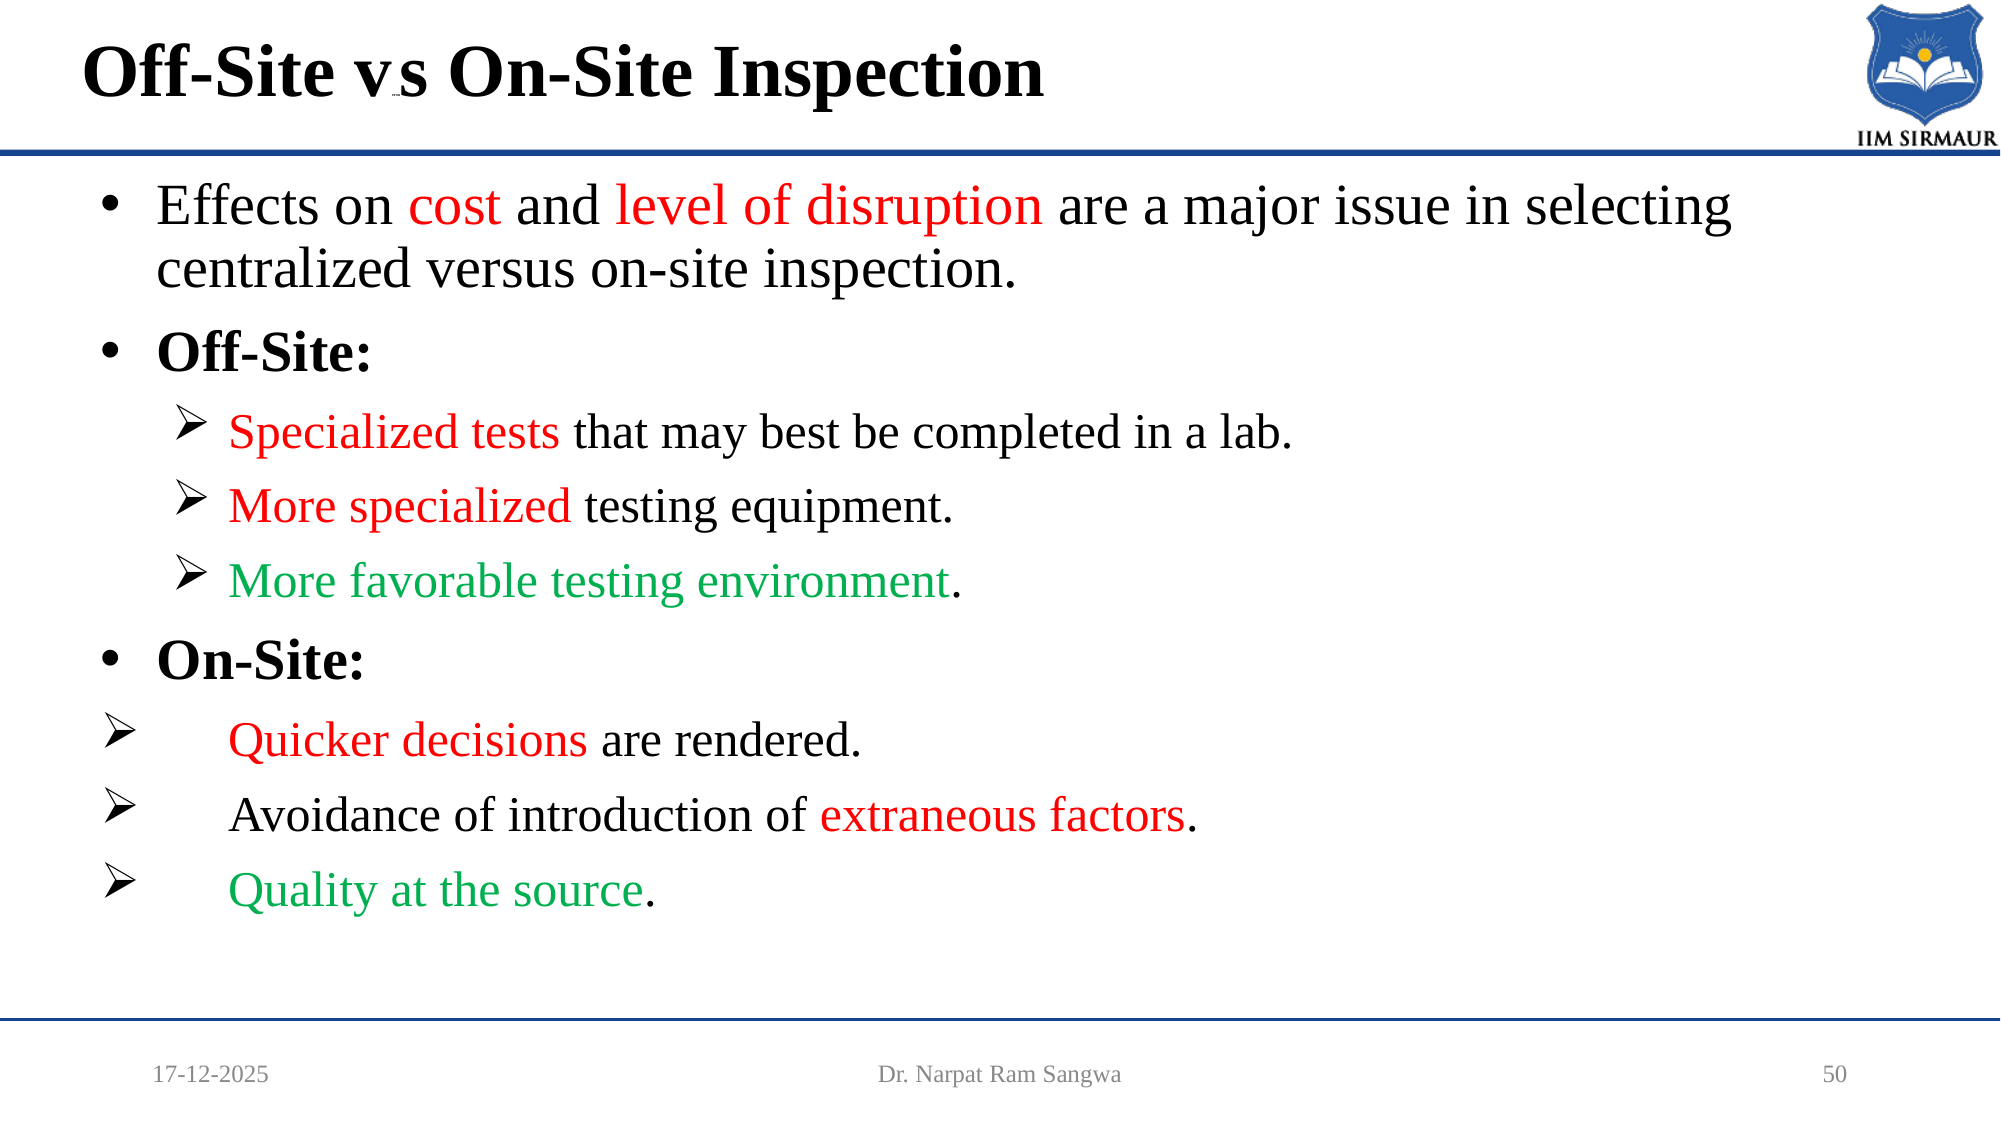

# Off-Site versus On-Site Inspection
Effects on cost and level of disruption are a major issue in selecting centralized versus on-site inspection.
Off-Site:
Specialized tests that may best be completed in a lab.
More specialized testing equipment.
More favorable testing environment.
On-Site:
Quicker decisions are rendered.
Avoidance of introduction of extraneous factors.
Quality at the source.

17-12-2025
Dr. Narpat Ram Sangwa
50